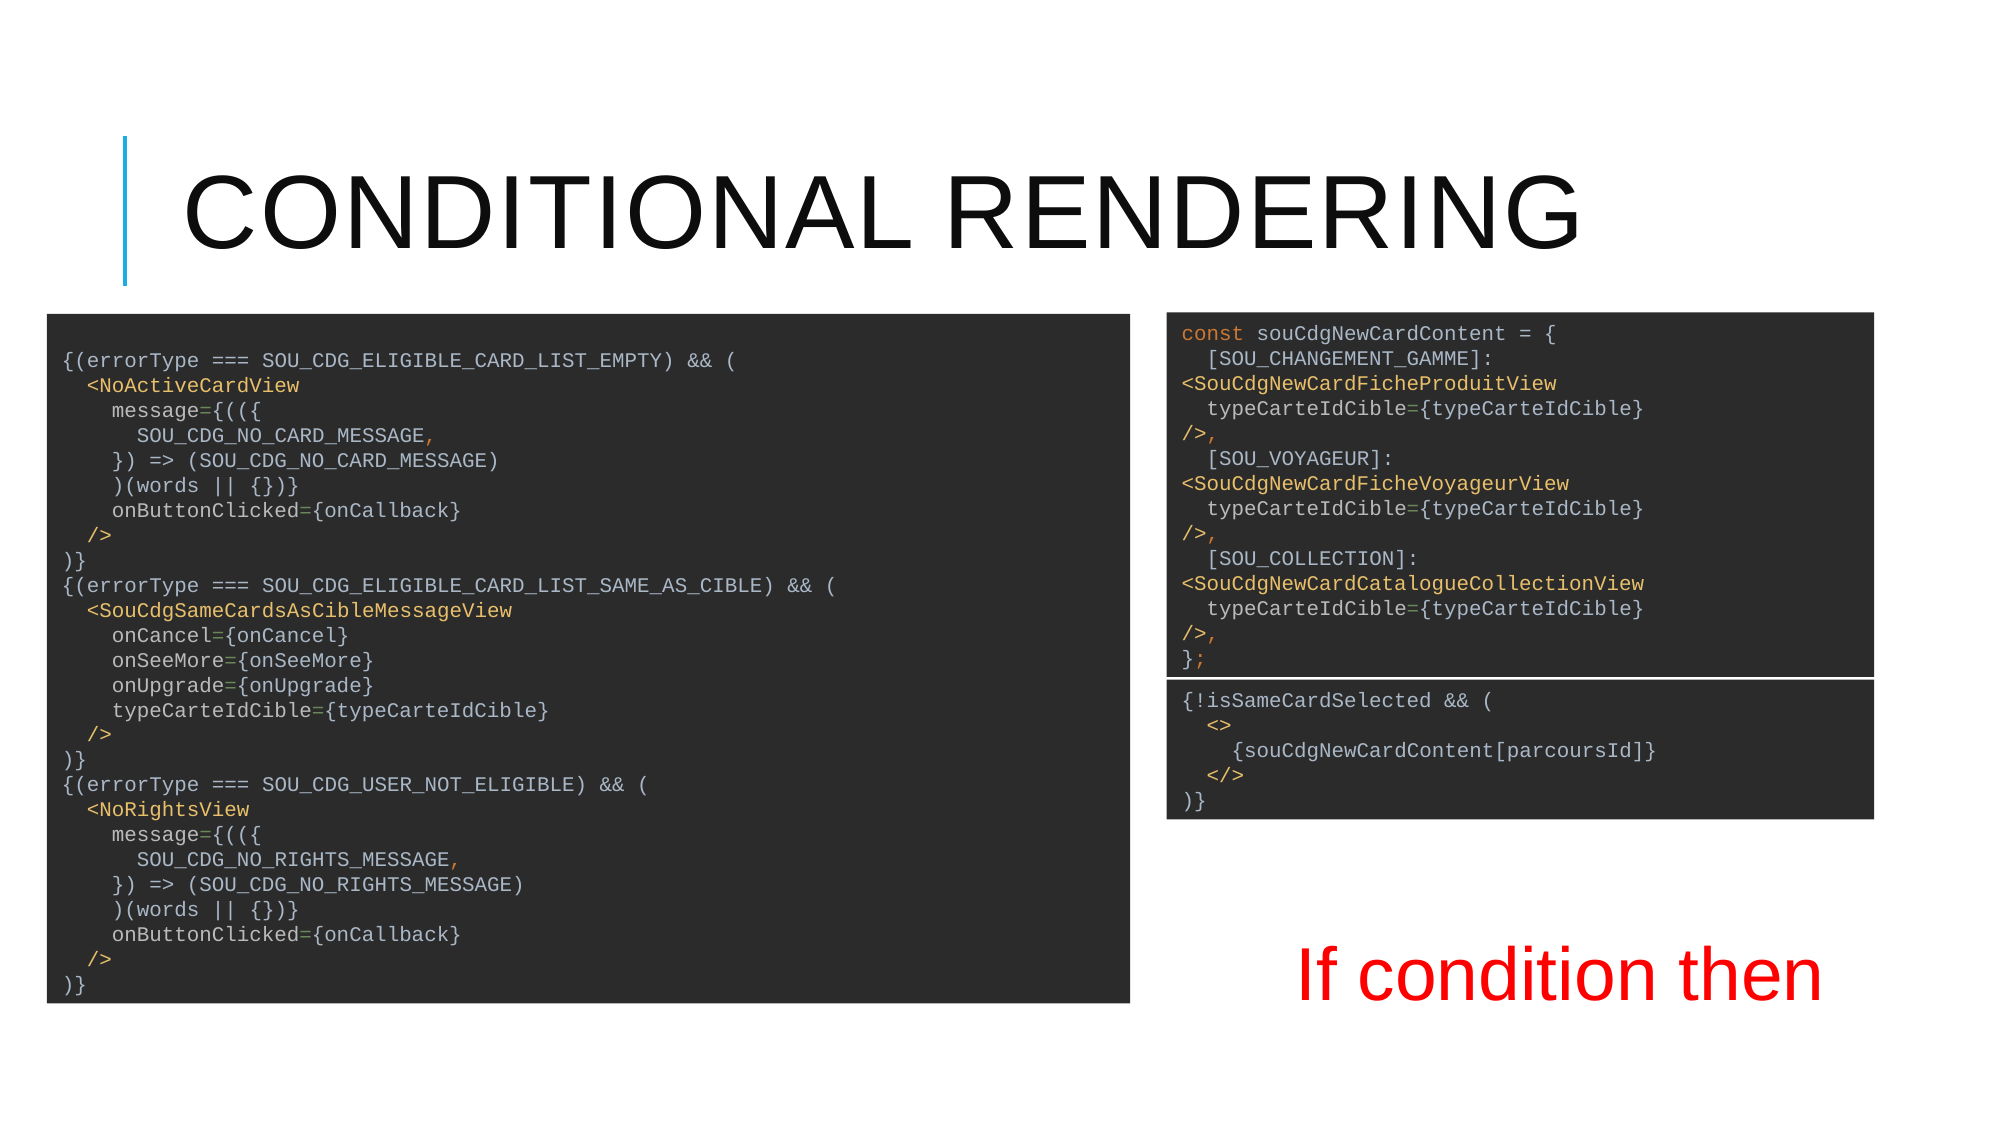

# Conditional Rendering
{(errorType === SOU_CDG_ELIGIBLE_CARD_LIST_EMPTY) && (
  <NoActiveCardView
    message={(({
      SOU_CDG_NO_CARD_MESSAGE,
    }) => (SOU_CDG_NO_CARD_MESSAGE)
    )(words || {})}
    onButtonClicked={onCallback}
  />
)}
{(errorType === SOU_CDG_ELIGIBLE_CARD_LIST_SAME_AS_CIBLE) && (
  <SouCdgSameCardsAsCibleMessageView
    onCancel={onCancel}
    onSeeMore={onSeeMore}
    onUpgrade={onUpgrade}
    typeCarteIdCible={typeCarteIdCible}
  />
)}
{(errorType === SOU_CDG_USER_NOT_ELIGIBLE) && (
  <NoRightsView
    message={(({
      SOU_CDG_NO_RIGHTS_MESSAGE,
    }) => (SOU_CDG_NO_RIGHTS_MESSAGE)
    )(words || {})}
    onButtonClicked={onCallback}
  />
)}
const souCdgNewCardContent = {
  [SOU_CHANGEMENT_GAMME]:
<SouCdgNewCardFicheProduitView
  typeCarteIdCible={typeCarteIdCible}
/>,
  [SOU_VOYAGEUR]:
<SouCdgNewCardFicheVoyageurView
  typeCarteIdCible={typeCarteIdCible}
/>,
  [SOU_COLLECTION]:
<SouCdgNewCardCatalogueCollectionView
  typeCarteIdCible={typeCarteIdCible}
/>,
};
{!isSameCardSelected && (
  <>
    {souCdgNewCardContent[parcoursId]}
  </>
)}
If condition then